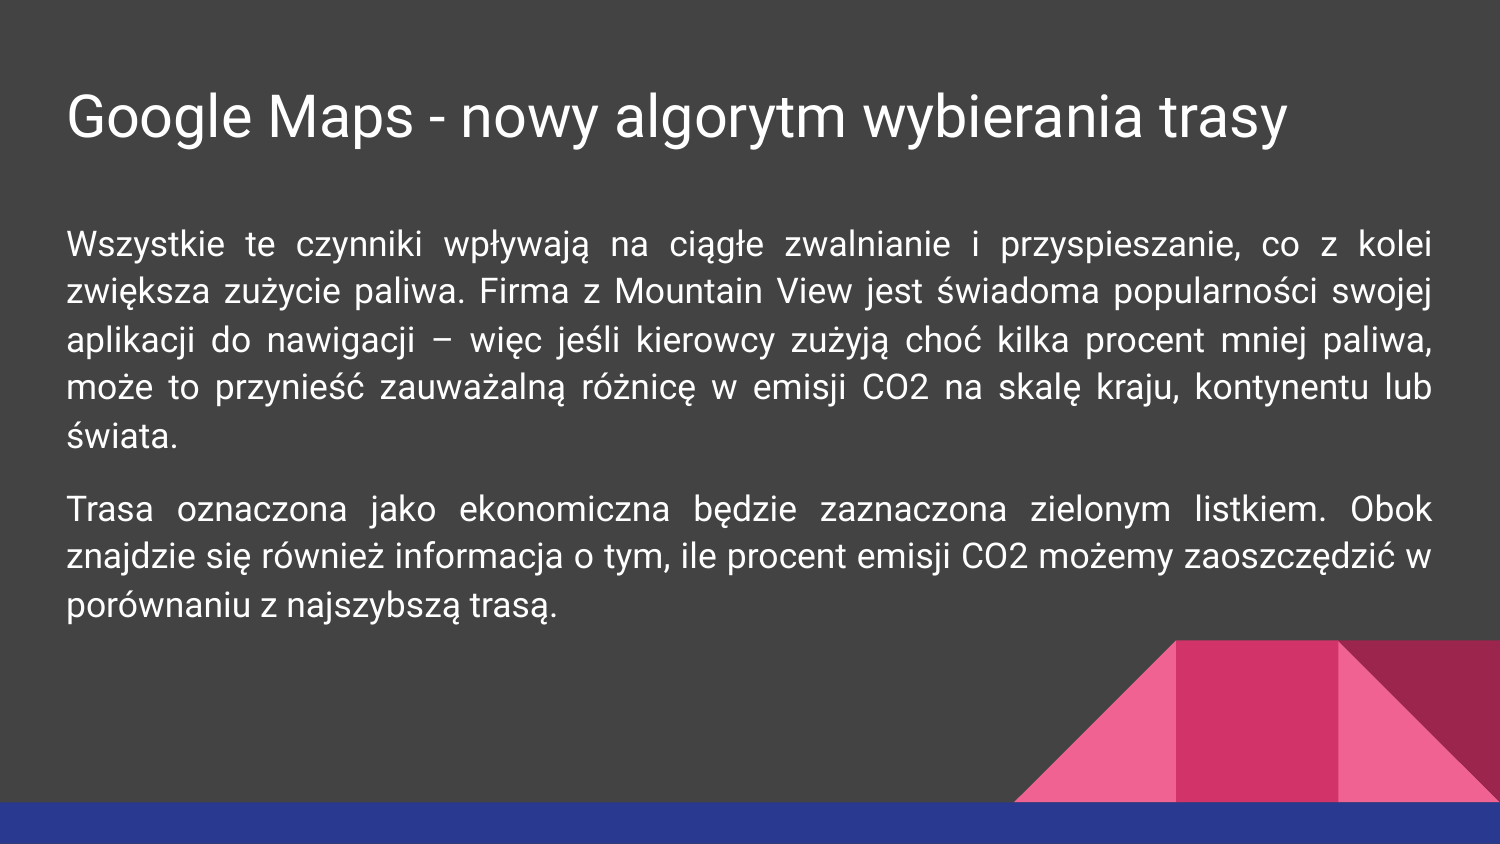

# Google Maps - nowy algorytm wybierania trasy
Wszystkie te czynniki wpływają na ciągłe zwalnianie i przyspieszanie, co z kolei zwiększa zużycie paliwa. Firma z Mountain View jest świadoma popularności swojej aplikacji do nawigacji – więc jeśli kierowcy zużyją choć kilka procent mniej paliwa, może to przynieść zauważalną różnicę w emisji CO2 na skalę kraju, kontynentu lub świata.
Trasa oznaczona jako ekonomiczna będzie zaznaczona zielonym listkiem. Obok znajdzie się również informacja o tym, ile procent emisji CO2 możemy zaoszczędzić w porównaniu z najszybszą trasą.